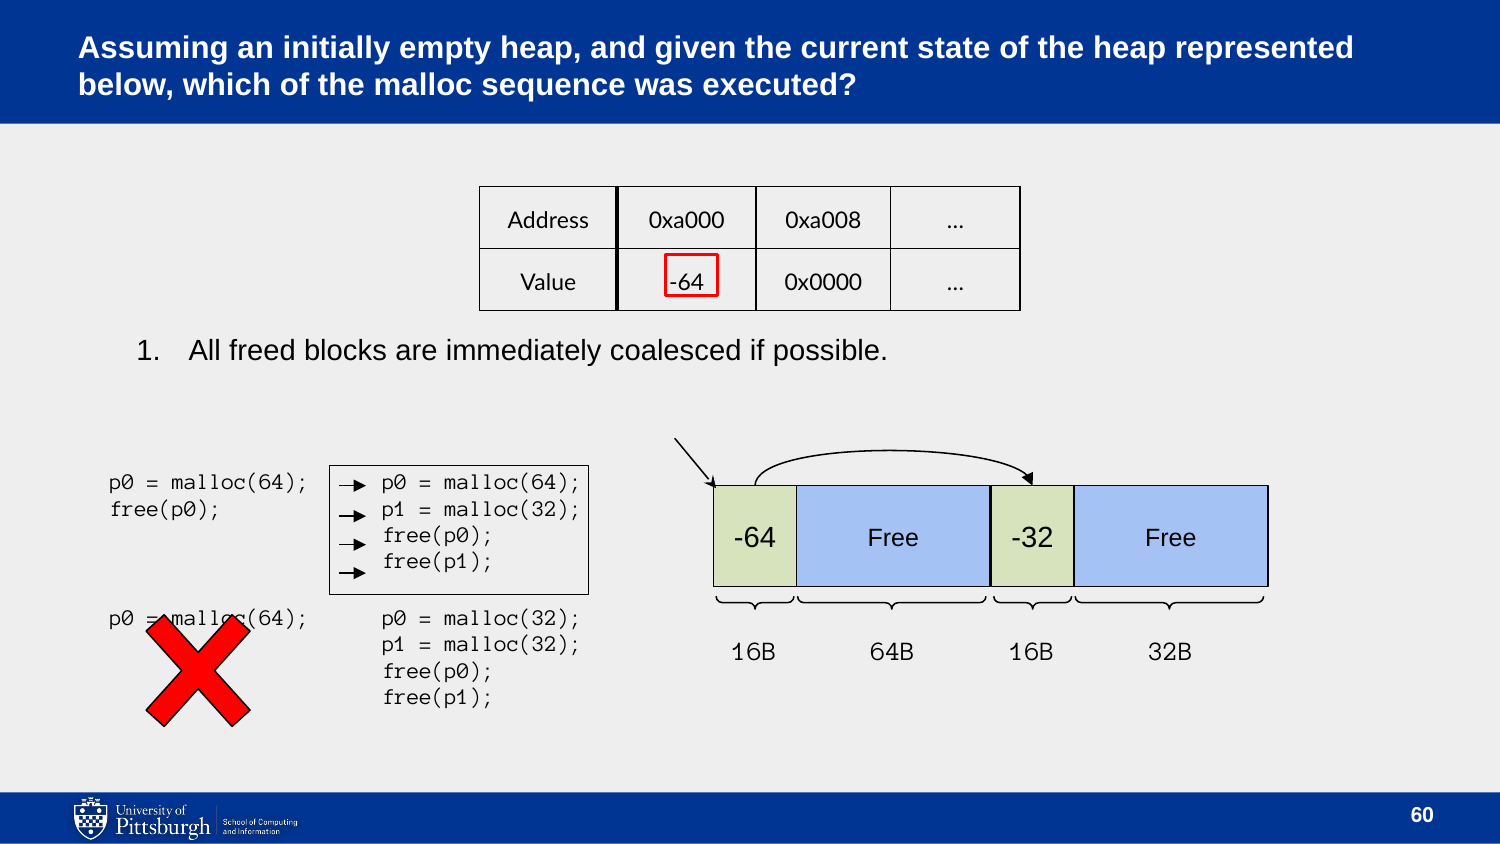

# Assuming an initially empty heap, and given the current state of the heap represented below, which of the malloc sequence was executed?
| Address | 0xa000 | 0xa008 | … |
| --- | --- | --- | --- |
| Value | -64 | 0x0000 | … |

All freed blocks are immediately coalesced if possible.
| p0 = malloc(64); free(p0); | p0 = malloc(64); p1 = malloc(32); free(p0); free(p1); |
| --- | --- |
| p0 = malloc(64); | p0 = malloc(32); p1 = malloc(32); free(p0); free(p1); |

-64
Free
-32
Free

16B
64B
16B
32B
60